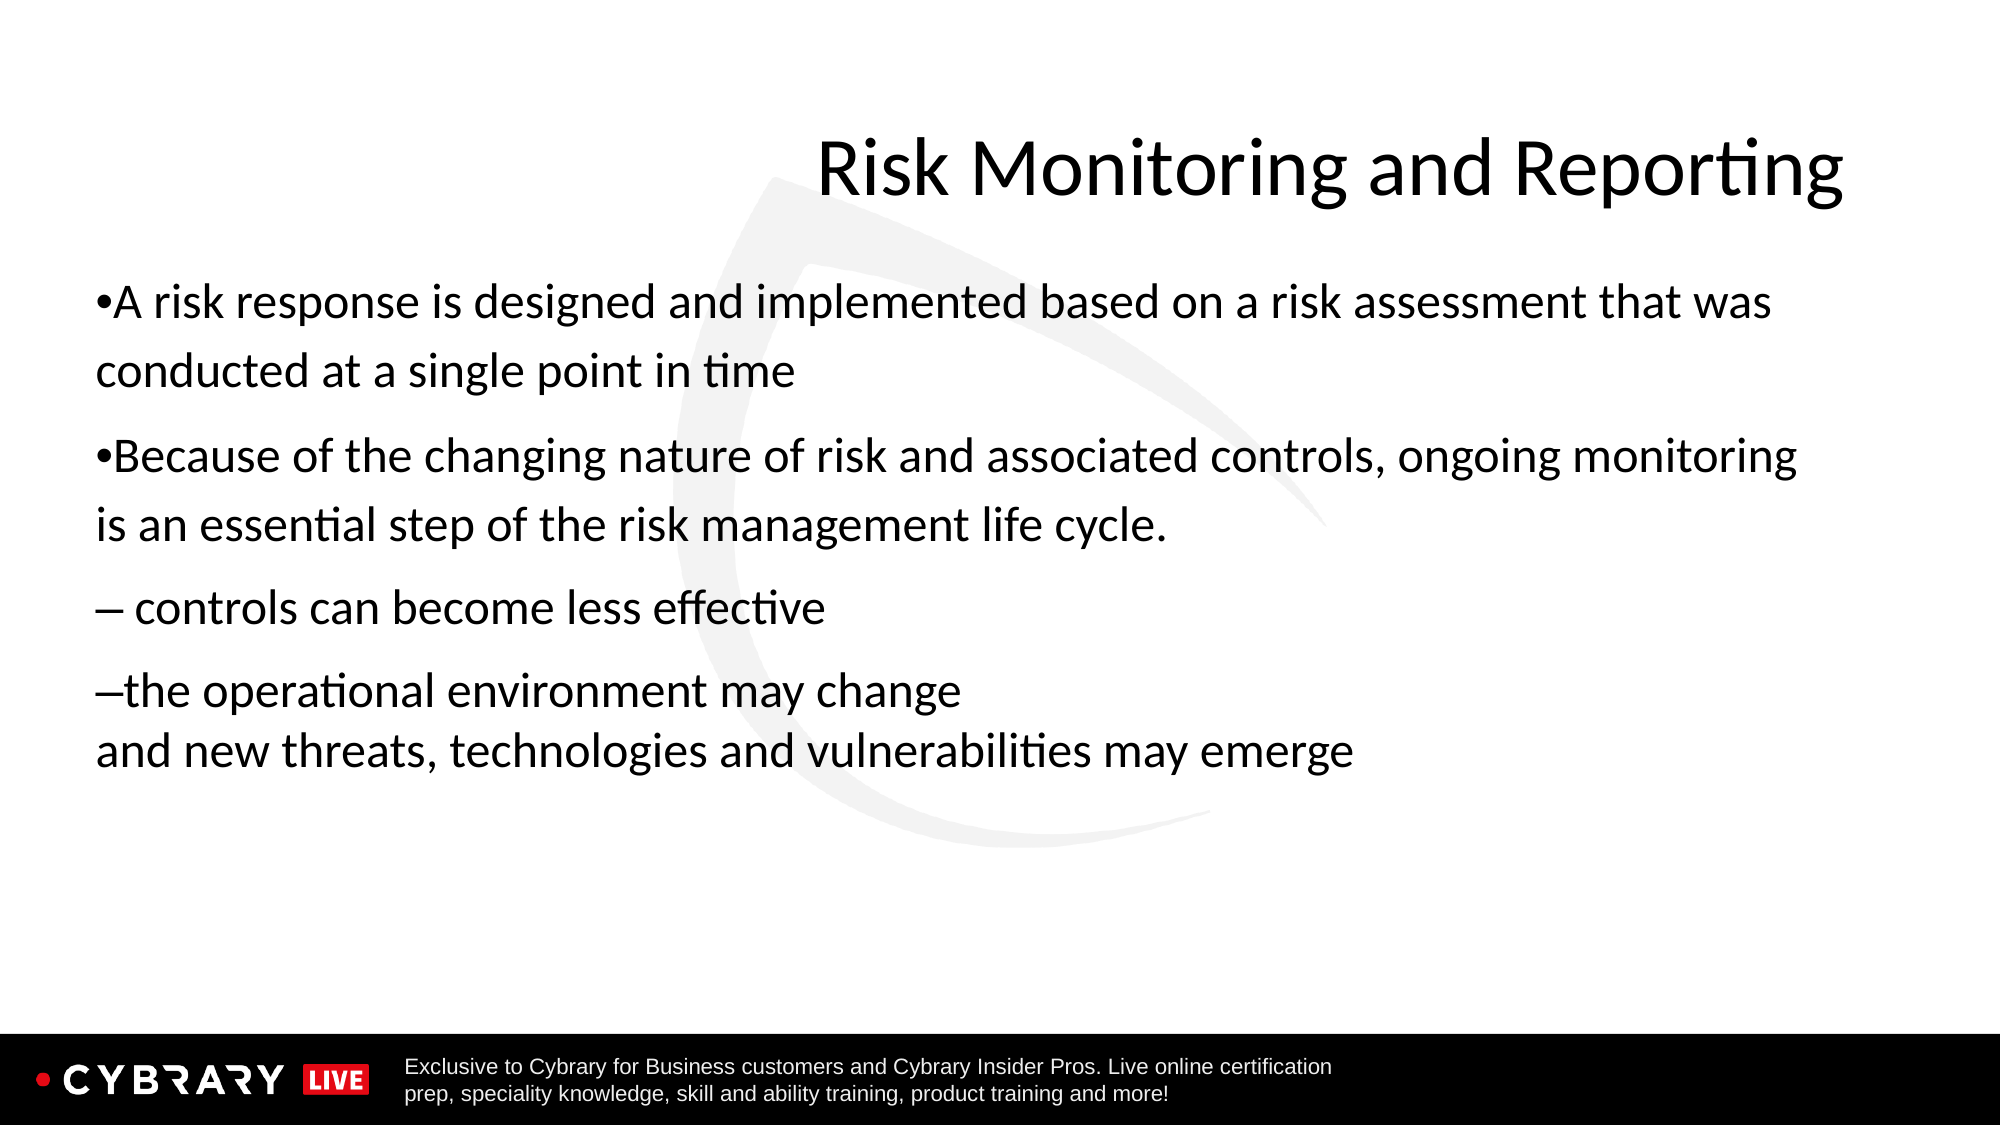

# Risk Monitoring and Reporting
•A risk response is designed and implemented based on a risk assessment that was conducted at a single point in time
•Because of the changing nature of risk and associated controls, ongoing monitoring is an essential step of the risk management life cycle.
– controls can become less effective
–the operational environment may change
and new threats, technologies and vulnerabilities may emerge